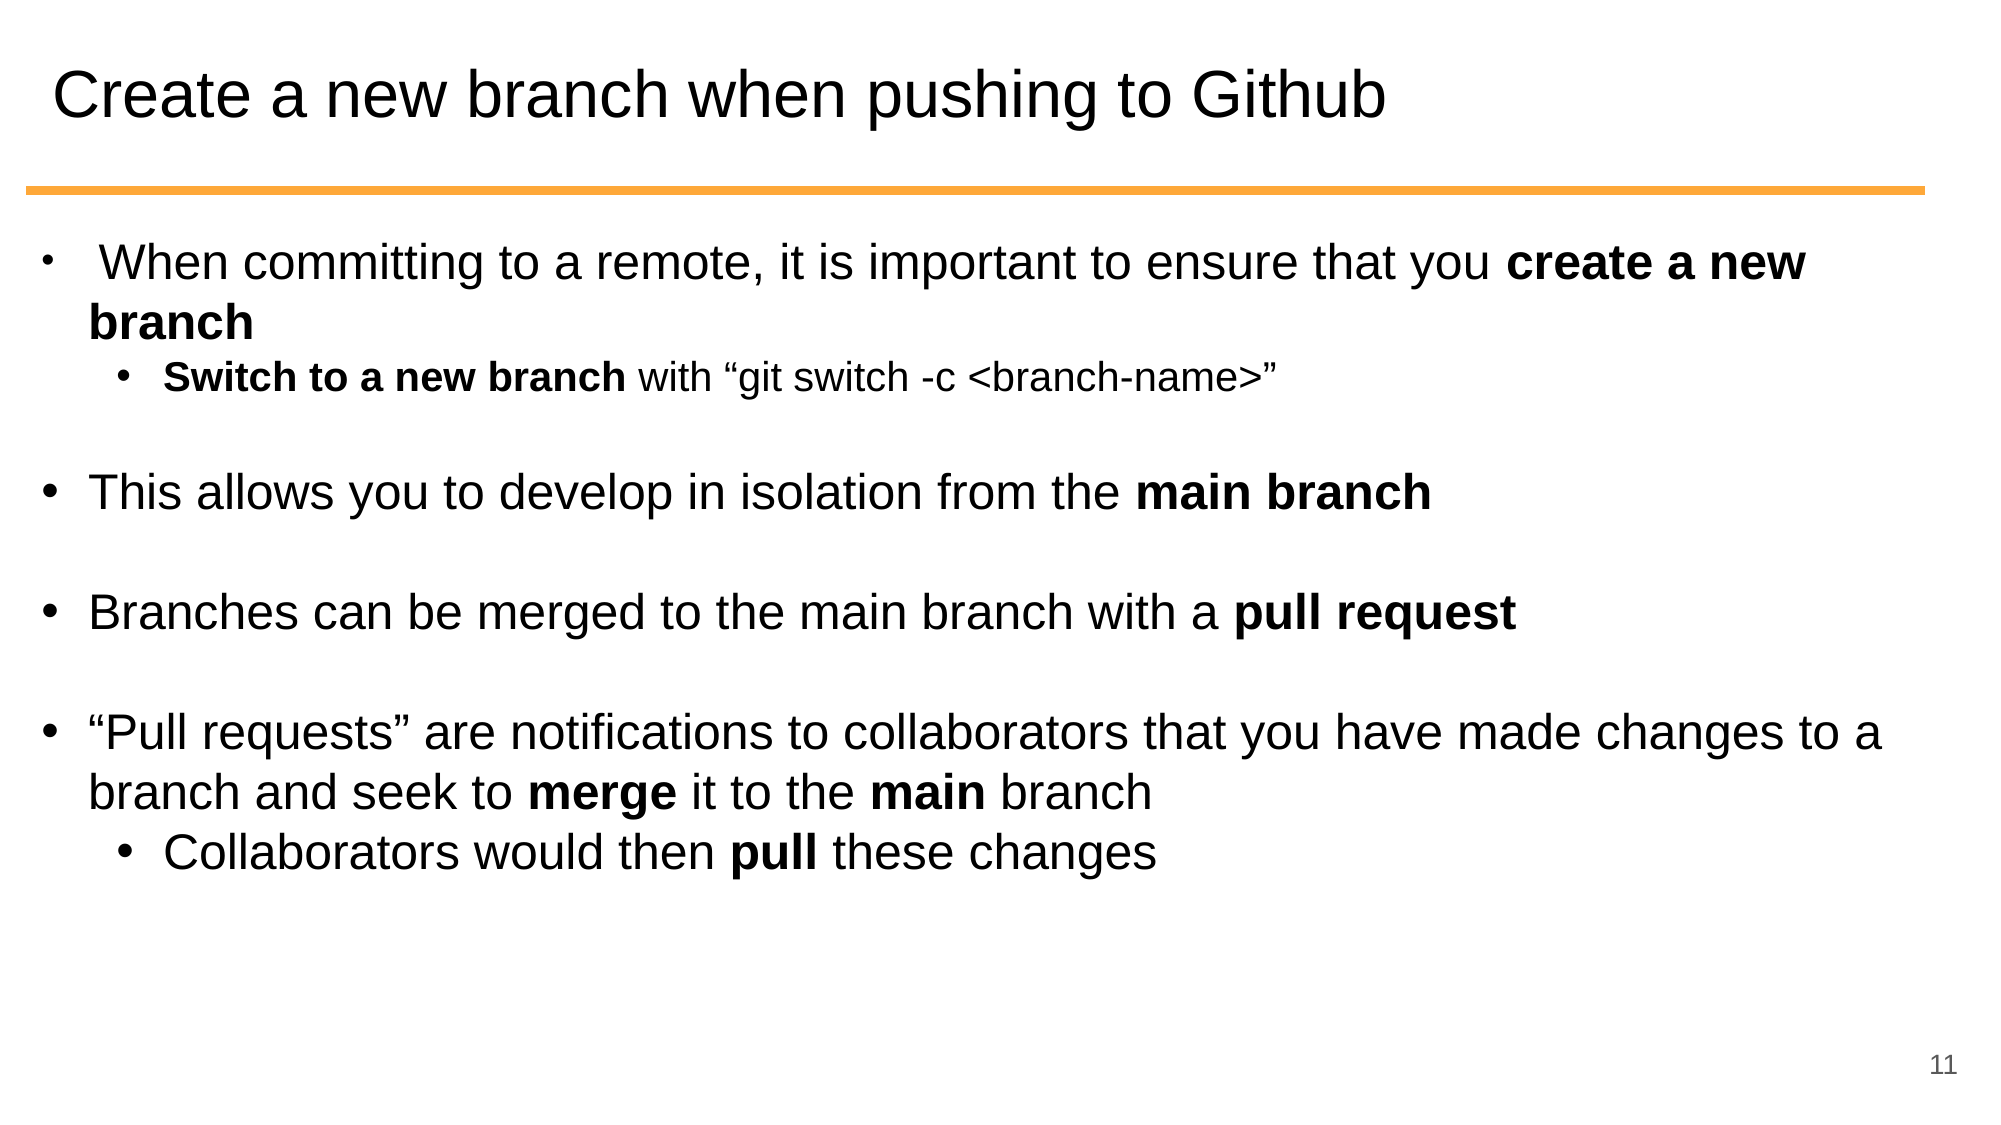

Create a new branch when pushing to Github
 When committing to a remote, it is important to ensure that you create a new branch
Switch to a new branch with “git switch -c <branch-name>”

This allows you to develop in isolation from the main branch

Branches can be merged to the main branch with a pull request

“Pull requests” are notifications to collaborators that you have made changes to a branch and seek to merge it to the main branch
Collaborators would then pull these changes
11